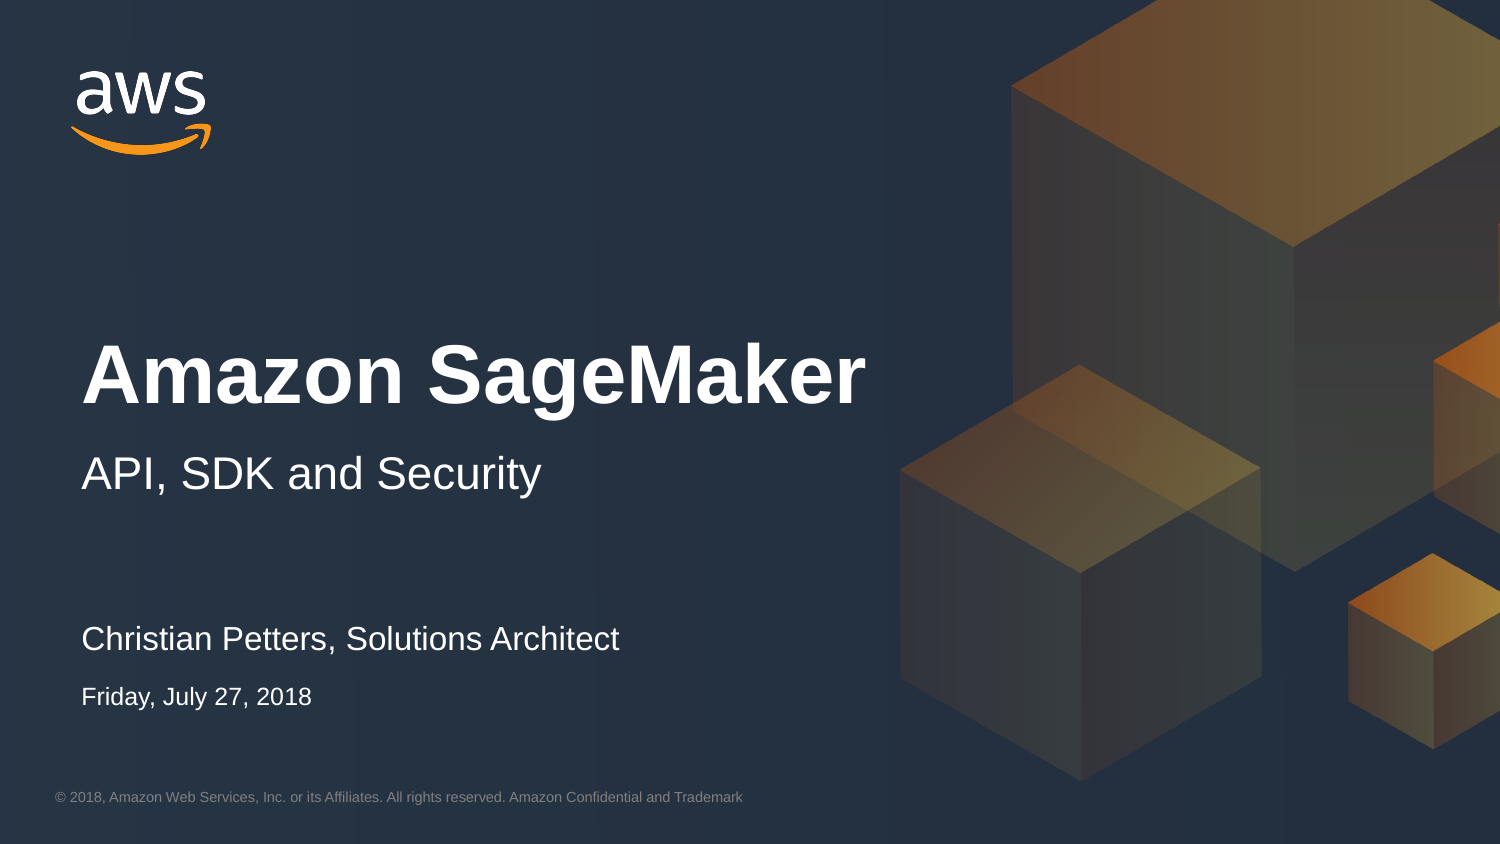

Amazon SageMaker
API, SDK and Security
Christian Petters, Solutions Architect
Friday, July 27, 2018